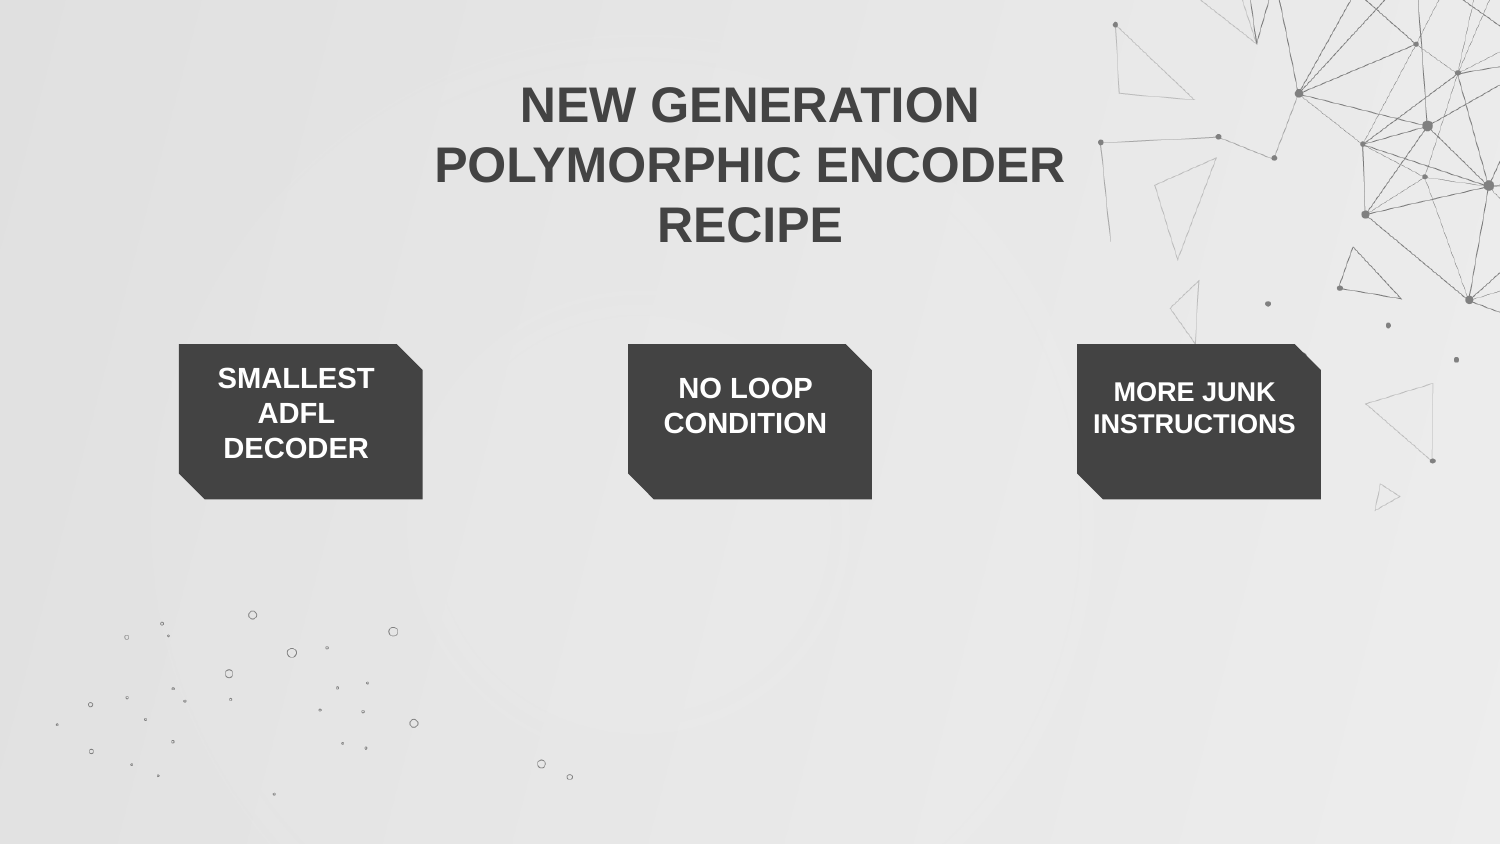

# NEW GENERATION POLYMORPHIC ENCODER RECIPE

NO LOOP CONDITION
MORE JUNK INSTRUCTIONS
SMALLEST ADFL DECODER